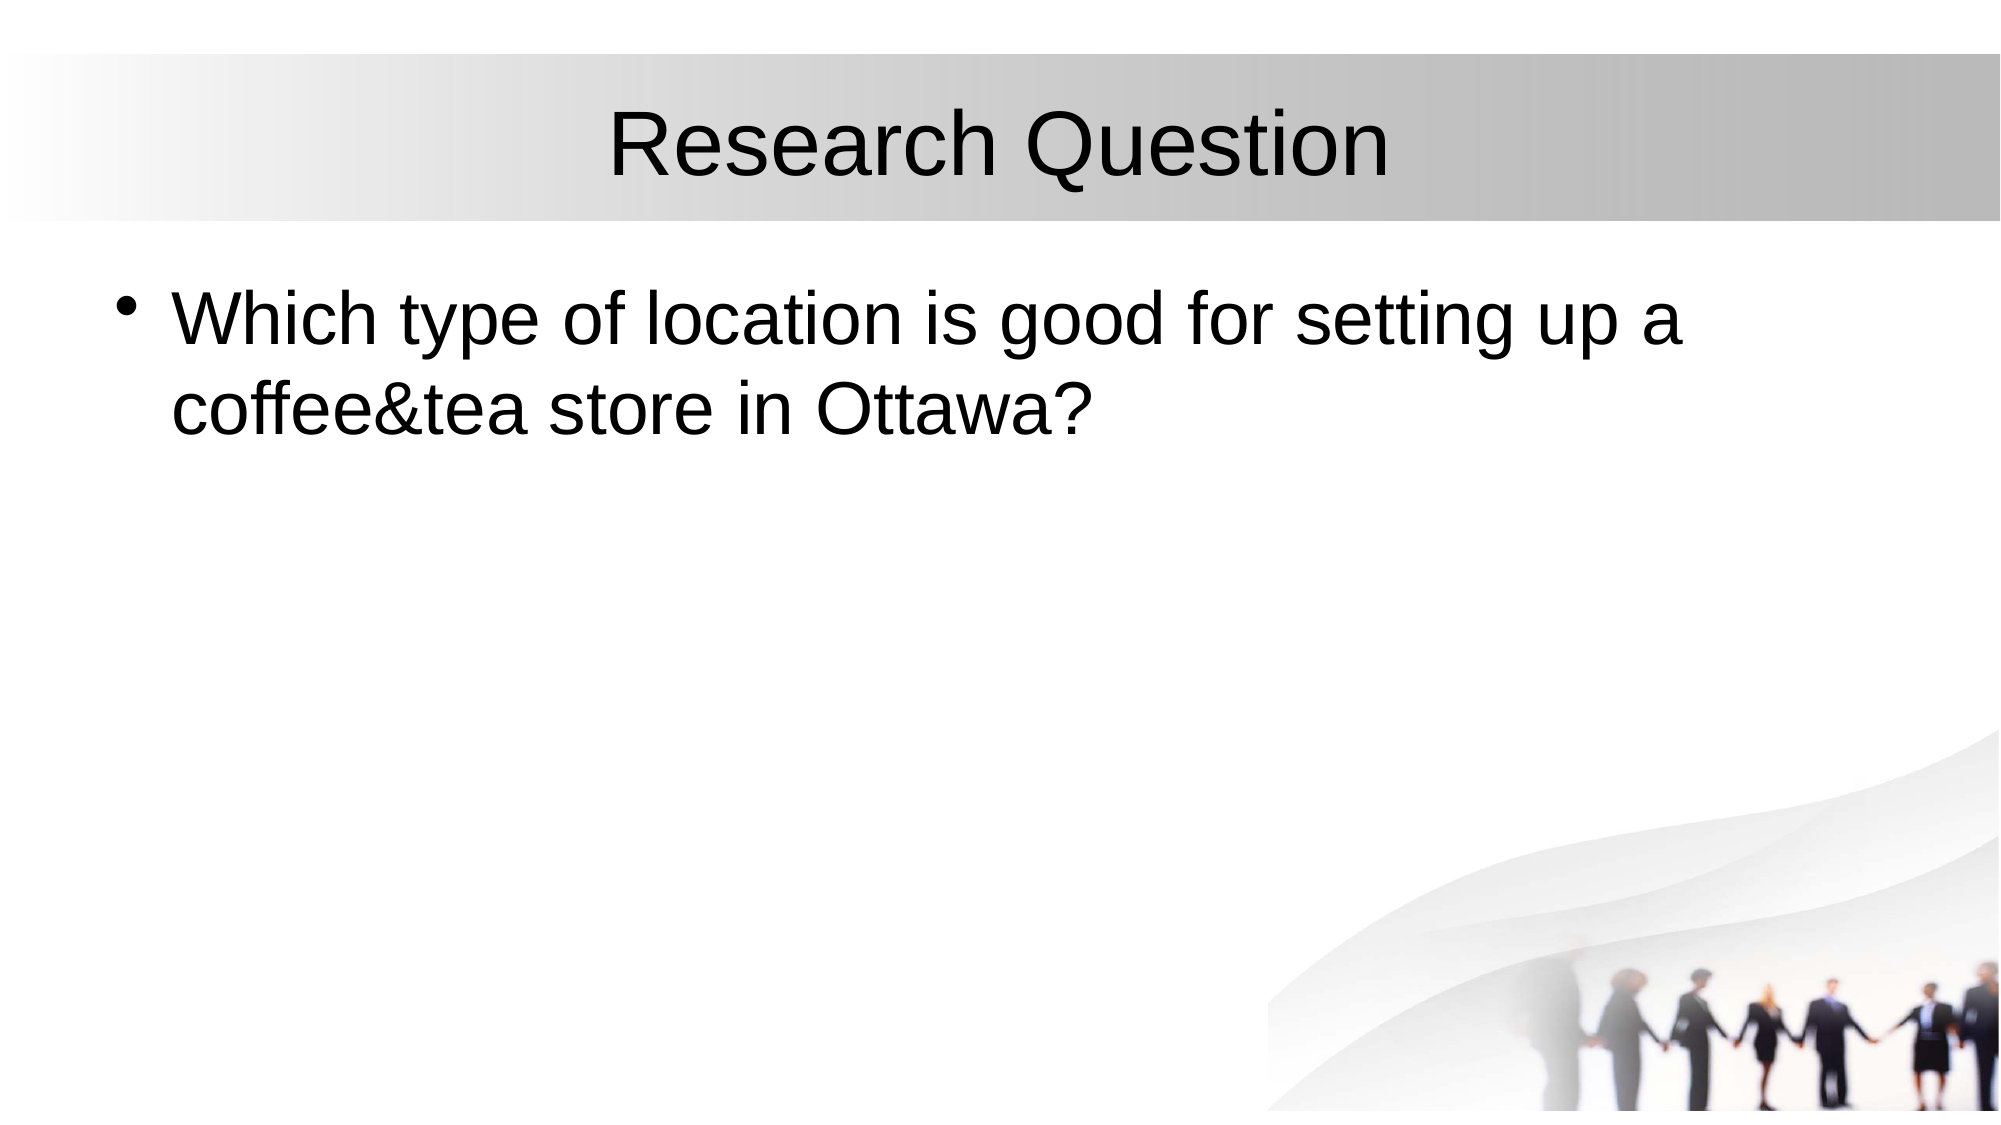

# Research Question
Which type of location is good for setting up a coffee&tea store in Ottawa?